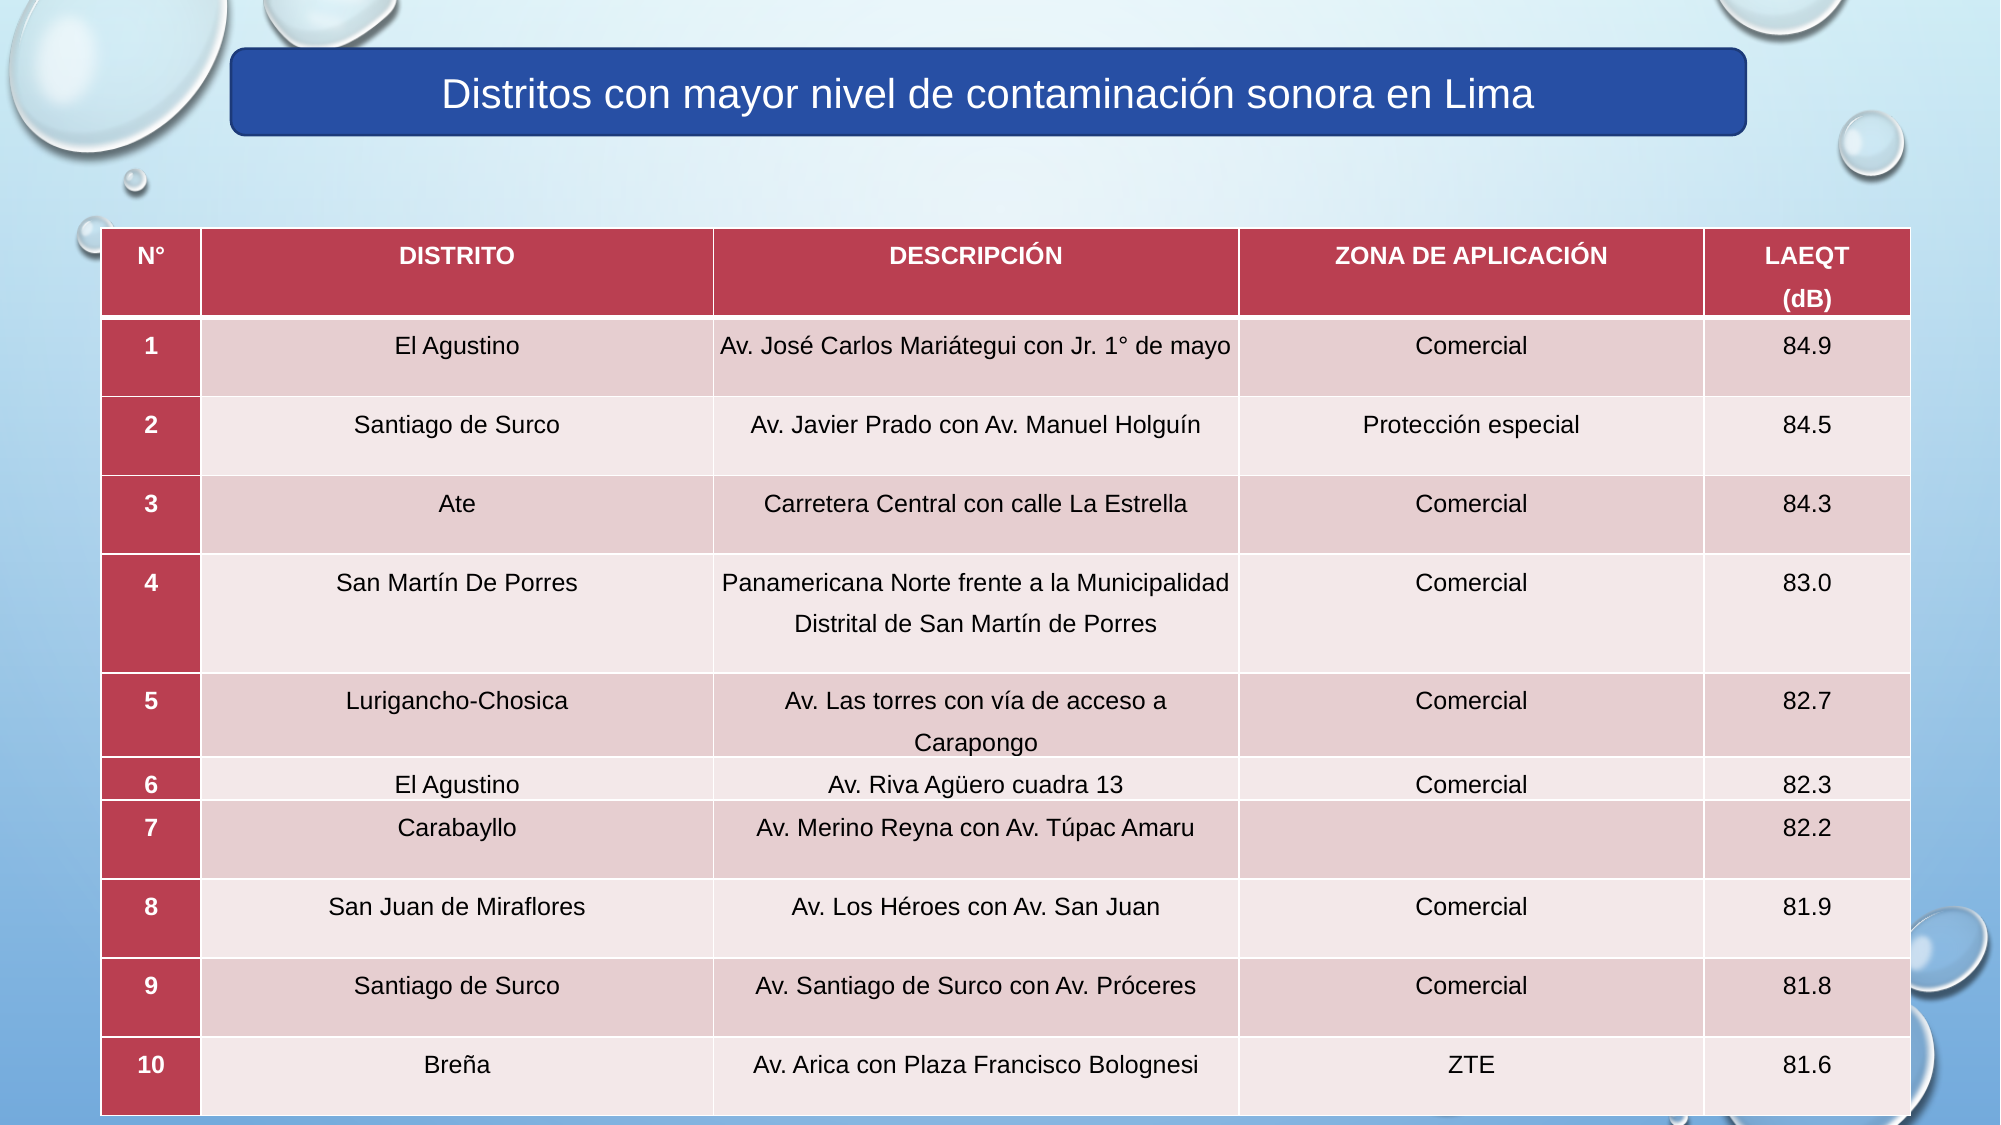

Distritos con mayor nivel de contaminación sonora en Lima
| N° | DISTRITO | DESCRIPCIÓN | ZONA DE APLICACIÓN | LAEQT (dB) |
| --- | --- | --- | --- | --- |
| 1 | El Agustino | Av. José Carlos Mariátegui con Jr. 1° de mayo | Comercial | 84.9 |
| 2 | Santiago de Surco | Av. Javier Prado con Av. Manuel Holguín | Protección especial | 84.5 |
| 3 | Ate | Carretera Central con calle La Estrella | Comercial | 84.3 |
| 4 | San Martín De Porres | Panamericana Norte frente a la Municipalidad Distrital de San Martín de Porres | Comercial | 83.0 |
| 5 | Lurigancho-Chosica | Av. Las torres con vía de acceso a Carapongo | Comercial | 82.7 |
| 6 | El Agustino | Av. Riva Agüero cuadra 13 | Comercial | 82.3 |
| 7 | Carabayllo | Av. Merino Reyna con Av. Túpac Amaru |  | 82.2 |
| 8 | San Juan de Miraflores | Av. Los Héroes con Av. San Juan | Comercial | 81.9 |
| 9 | Santiago de Surco | Av. Santiago de Surco con Av. Próceres | Comercial | 81.8 |
| 10 | Breña | Av. Arica con Plaza Francisco Bolognesi | ZTE | 81.6 |